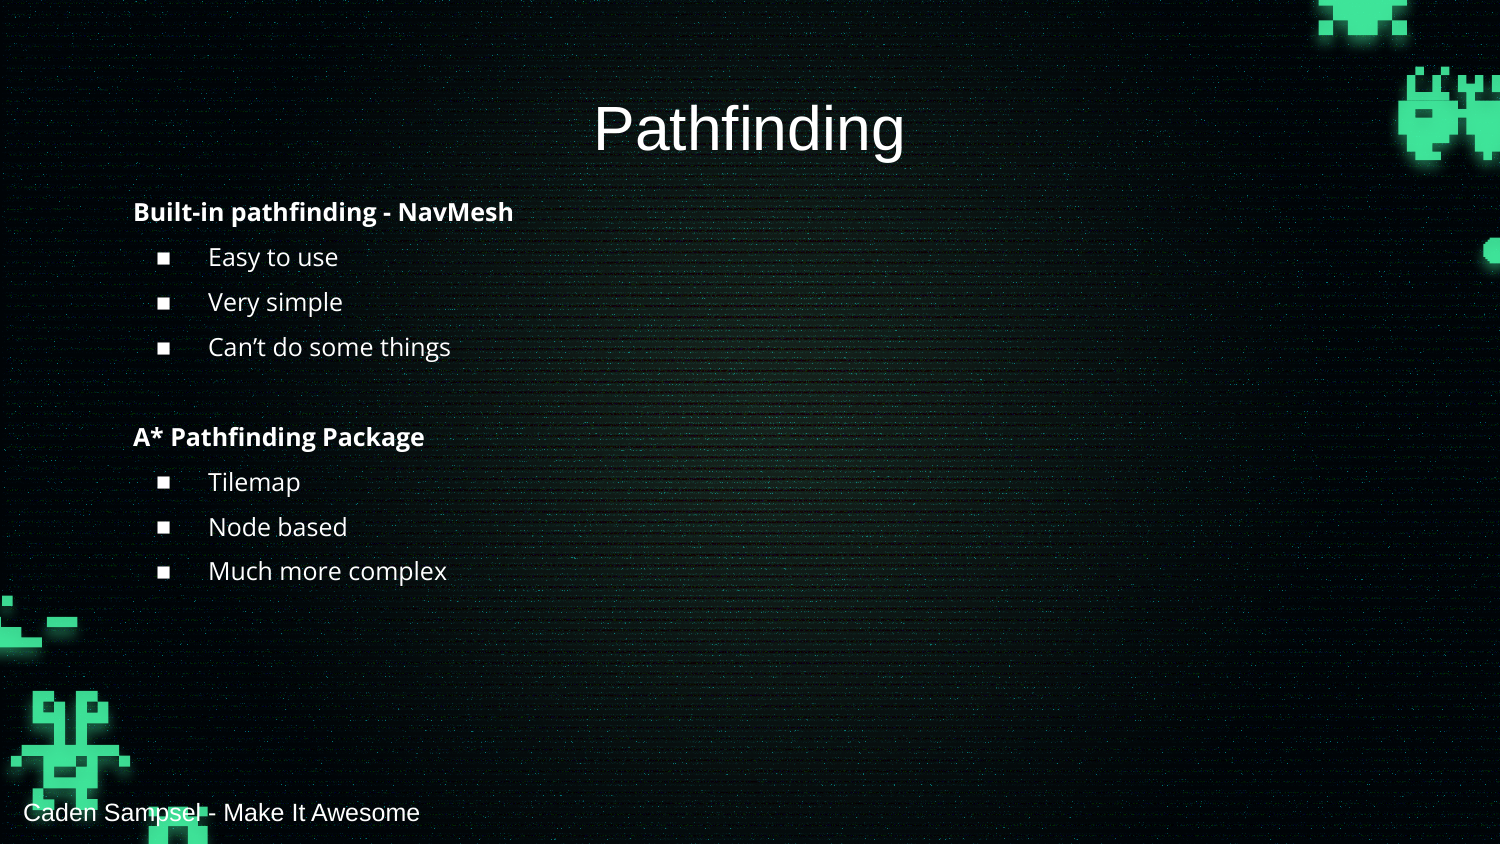

# Pathfinding
Built-in pathfinding - NavMesh
Easy to use
Very simple
Can’t do some things

A* Pathfinding Package
Tilemap
Node based
Much more complex

Caden Sampsel - Make It Awesome